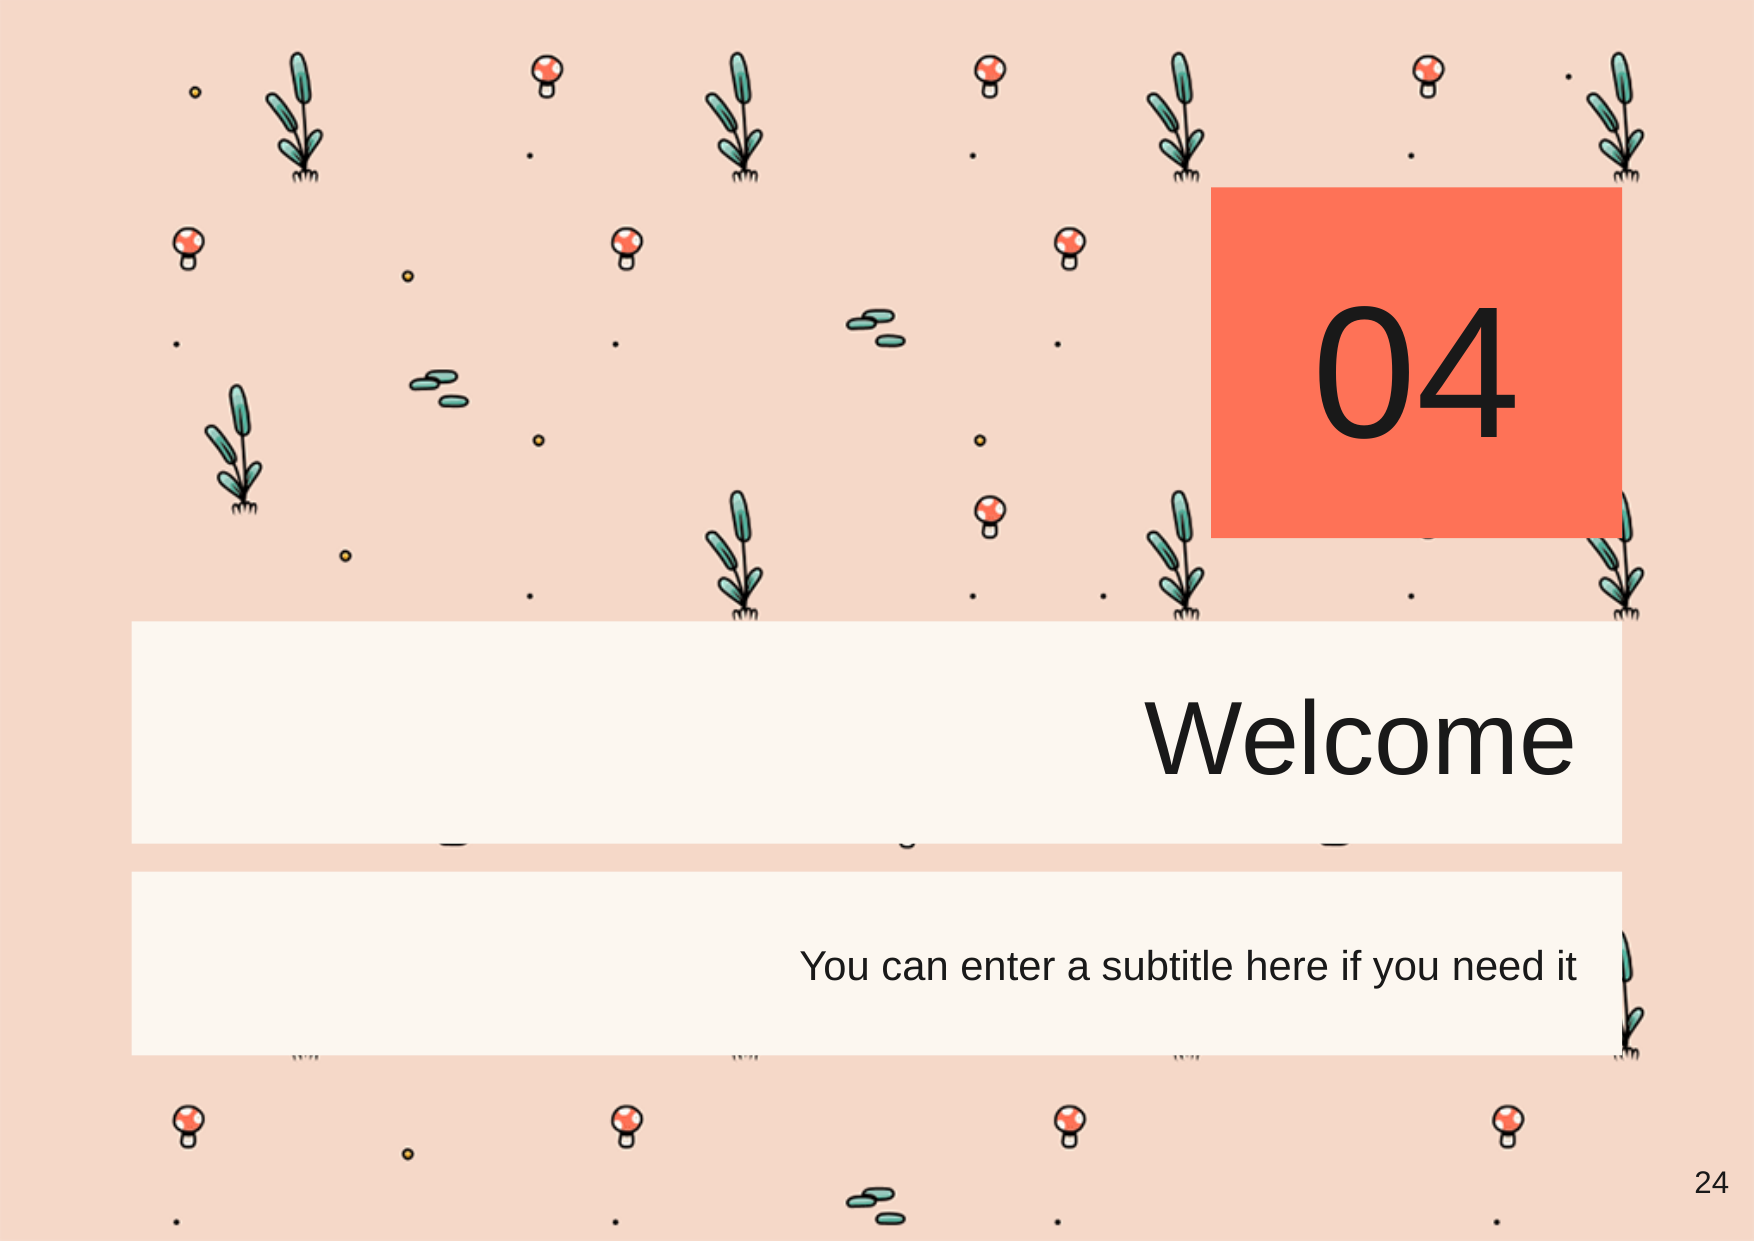

04
# Welcome
You can enter a subtitle here if you need it
24